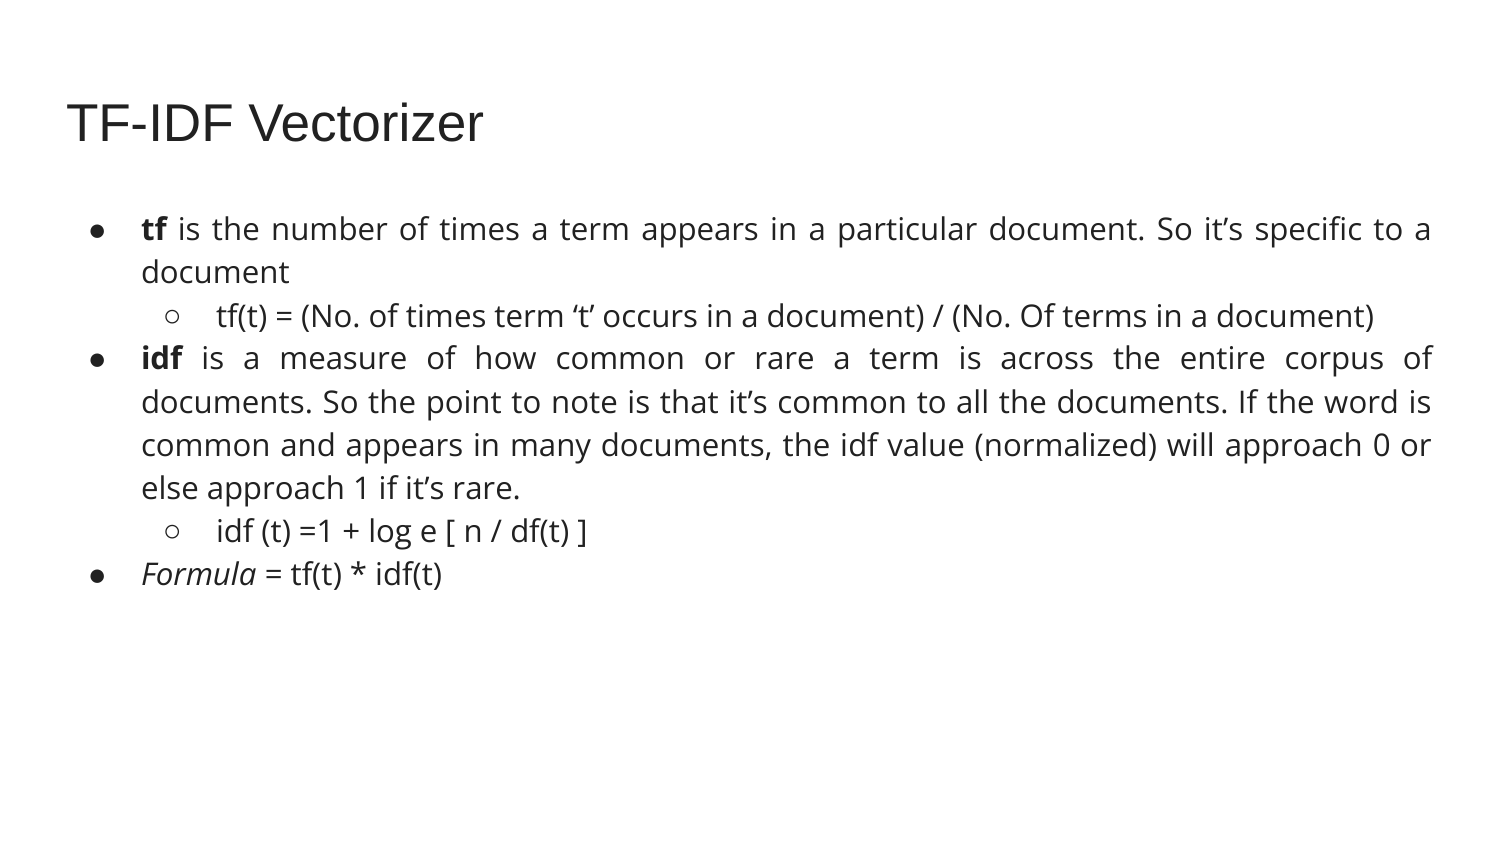

# TF-IDF Vectorizer
tf is the number of times a term appears in a particular document. So it’s specific to a document
tf(t) = (No. of times term ‘t’ occurs in a document) / (No. Of terms in a document)
idf is a measure of how common or rare a term is across the entire corpus of documents. So the point to note is that it’s common to all the documents. If the word is common and appears in many documents, the idf value (normalized) will approach 0 or else approach 1 if it’s rare.
idf (t) =1 + log e [ n / df(t) ]
Formula = tf(t) * idf(t)